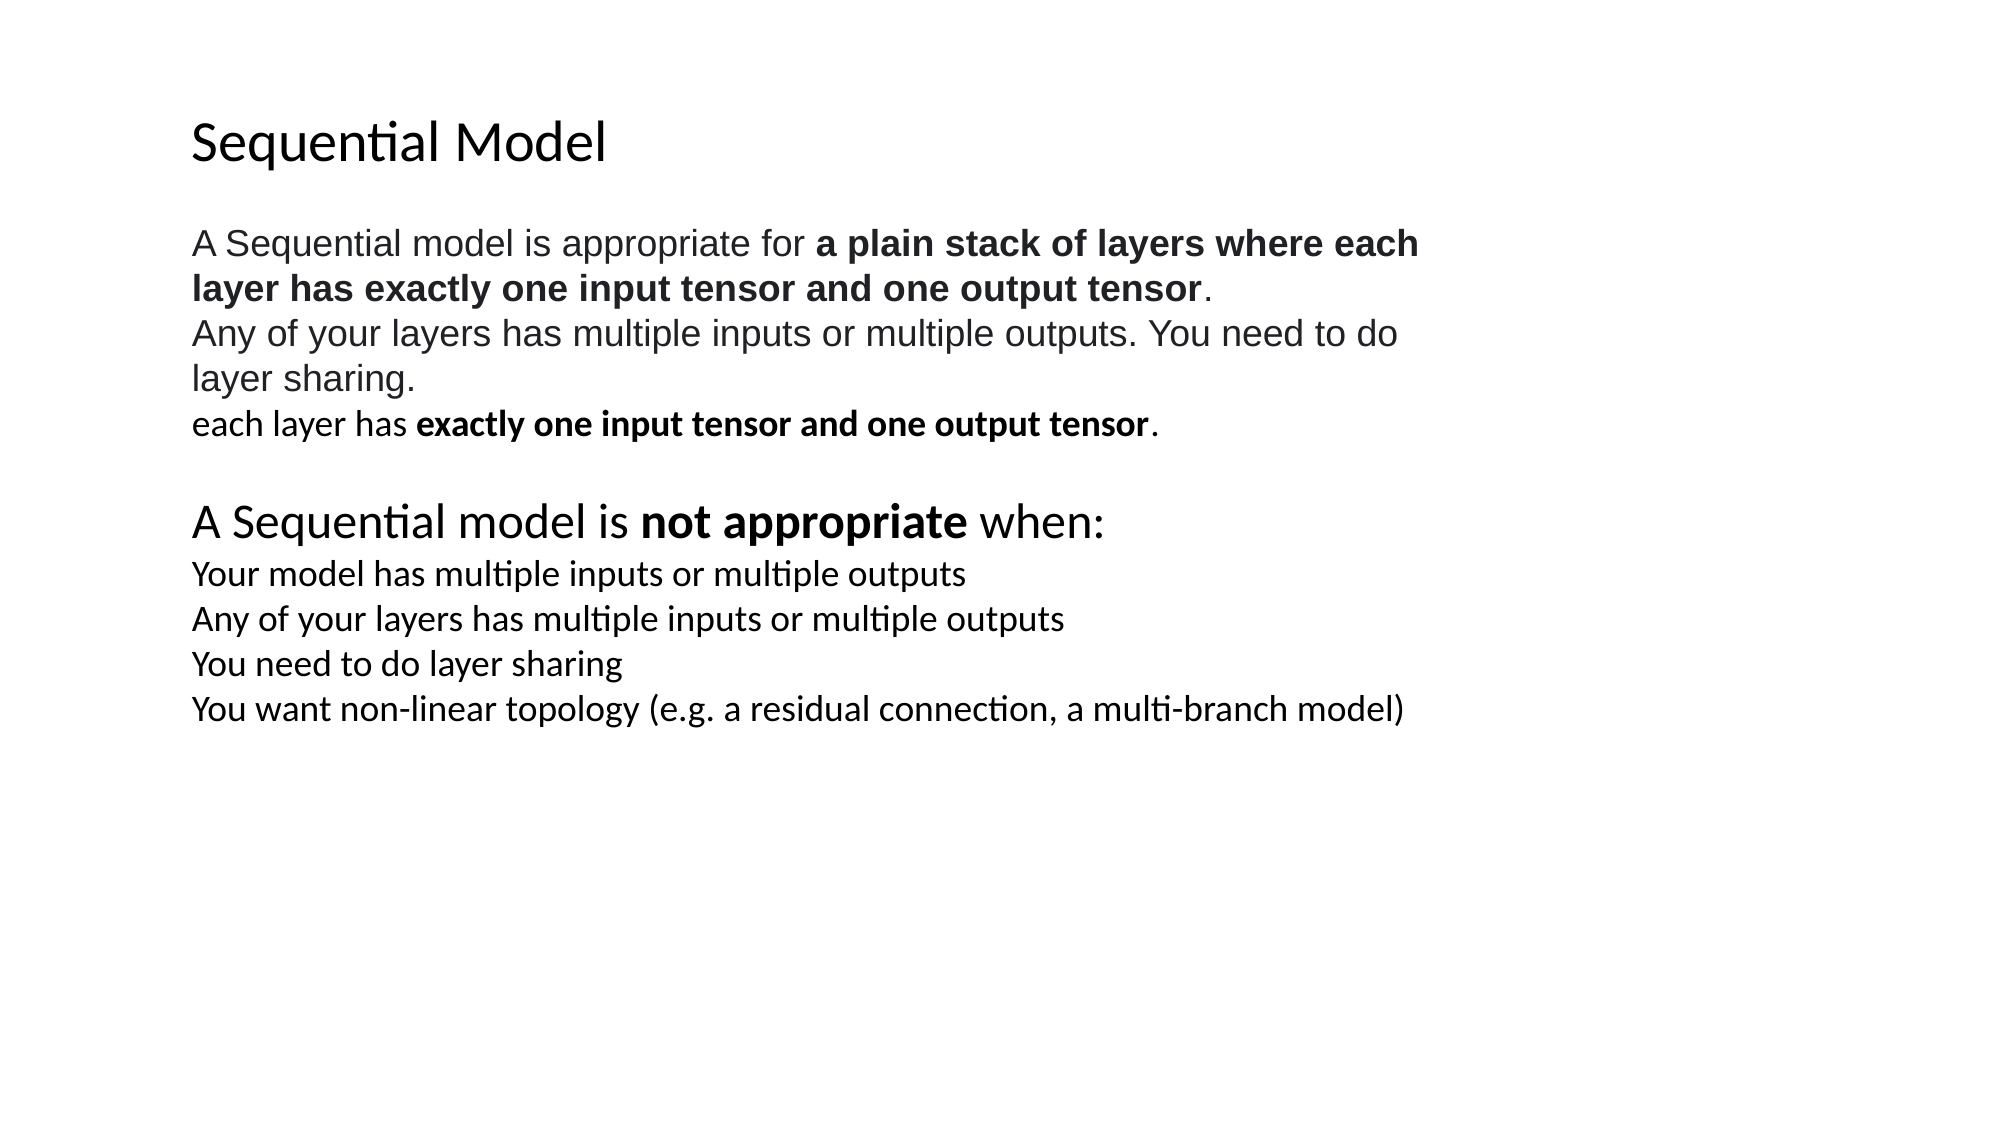

Sequential Model
A Sequential model is appropriate for a plain stack of layers where each layer has exactly one input tensor and one output tensor.
Any of your layers has multiple inputs or multiple outputs. You need to do layer sharing.
each layer has exactly one input tensor and one output tensor.

A Sequential model is not appropriate when:
Your model has multiple inputs or multiple outputs
Any of your layers has multiple inputs or multiple outputs
You need to do layer sharing
You want non-linear topology (e.g. a residual connection, a multi-branch model)